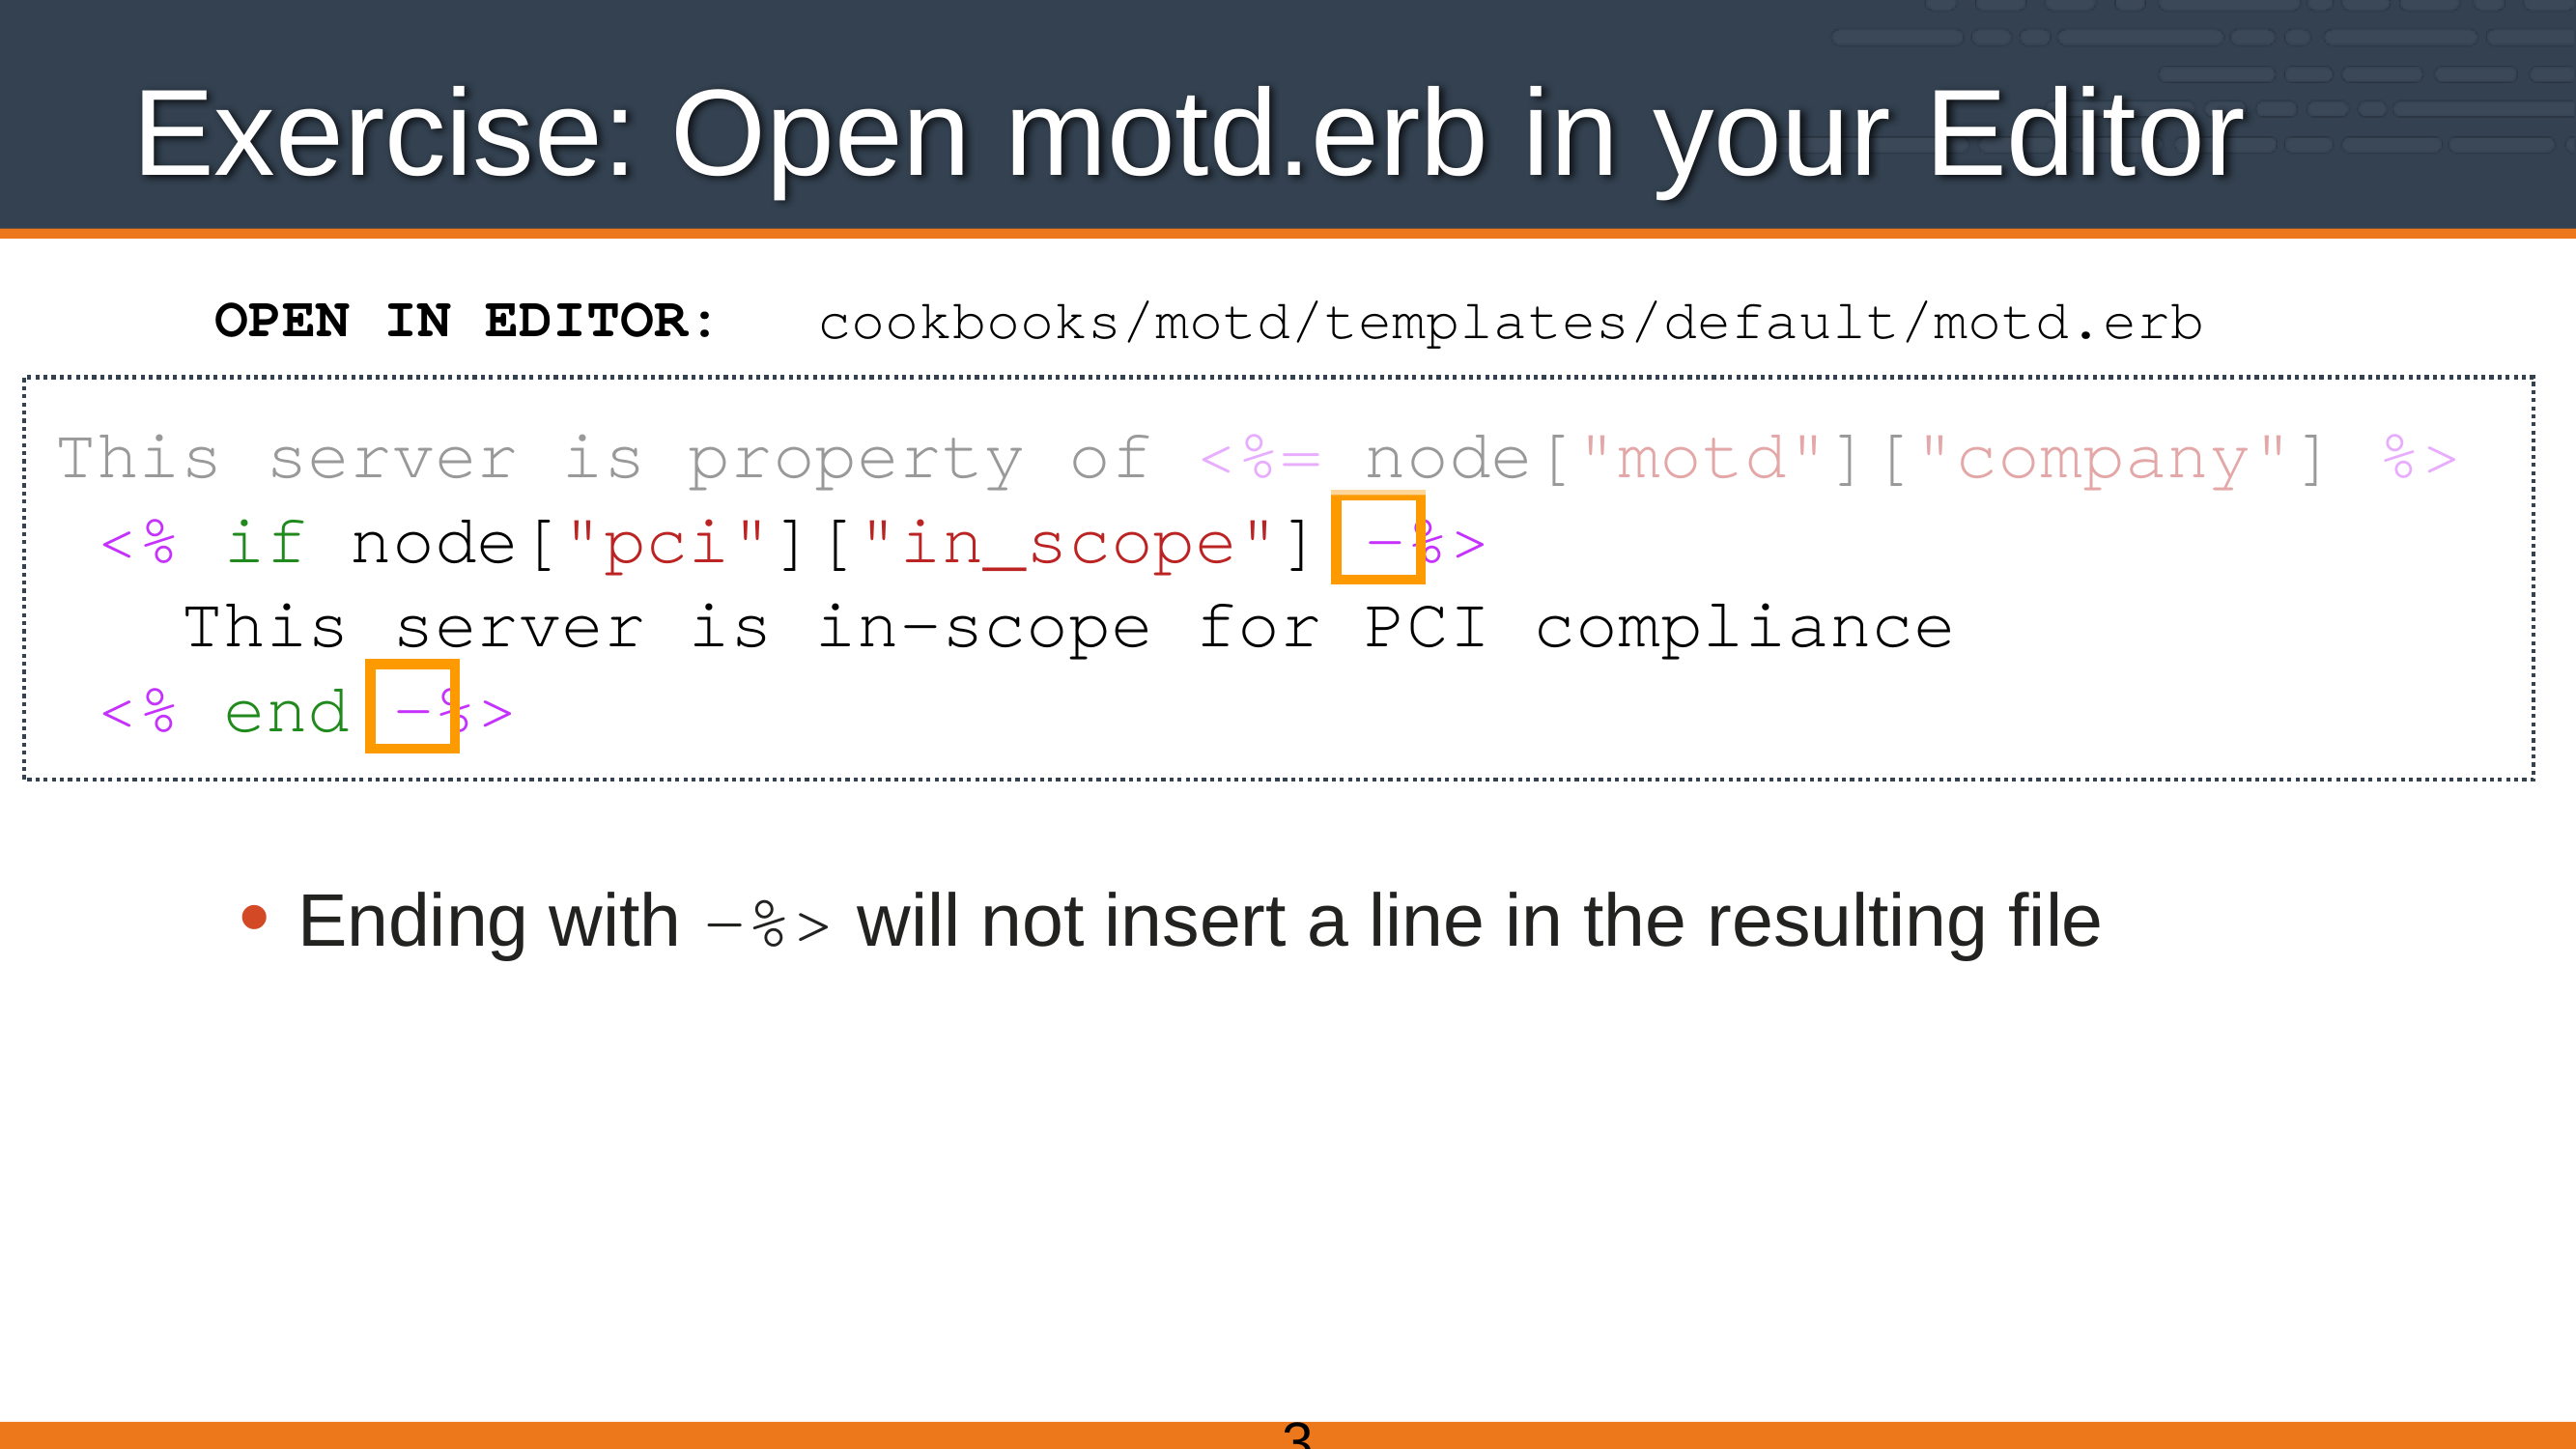

# Exercise: Open motd.erb in your Editor
cookbooks/motd/templates/default/motd.erb
OPEN IN EDITOR:
This server is property of <%= node["motd"]["company"] %>
 <% if node["pci"]["in_scope"] -%>
   This server is in-scope for PCI compliance
 <% end -%>

Ending with -%> will not insert a line in the resulting file
333